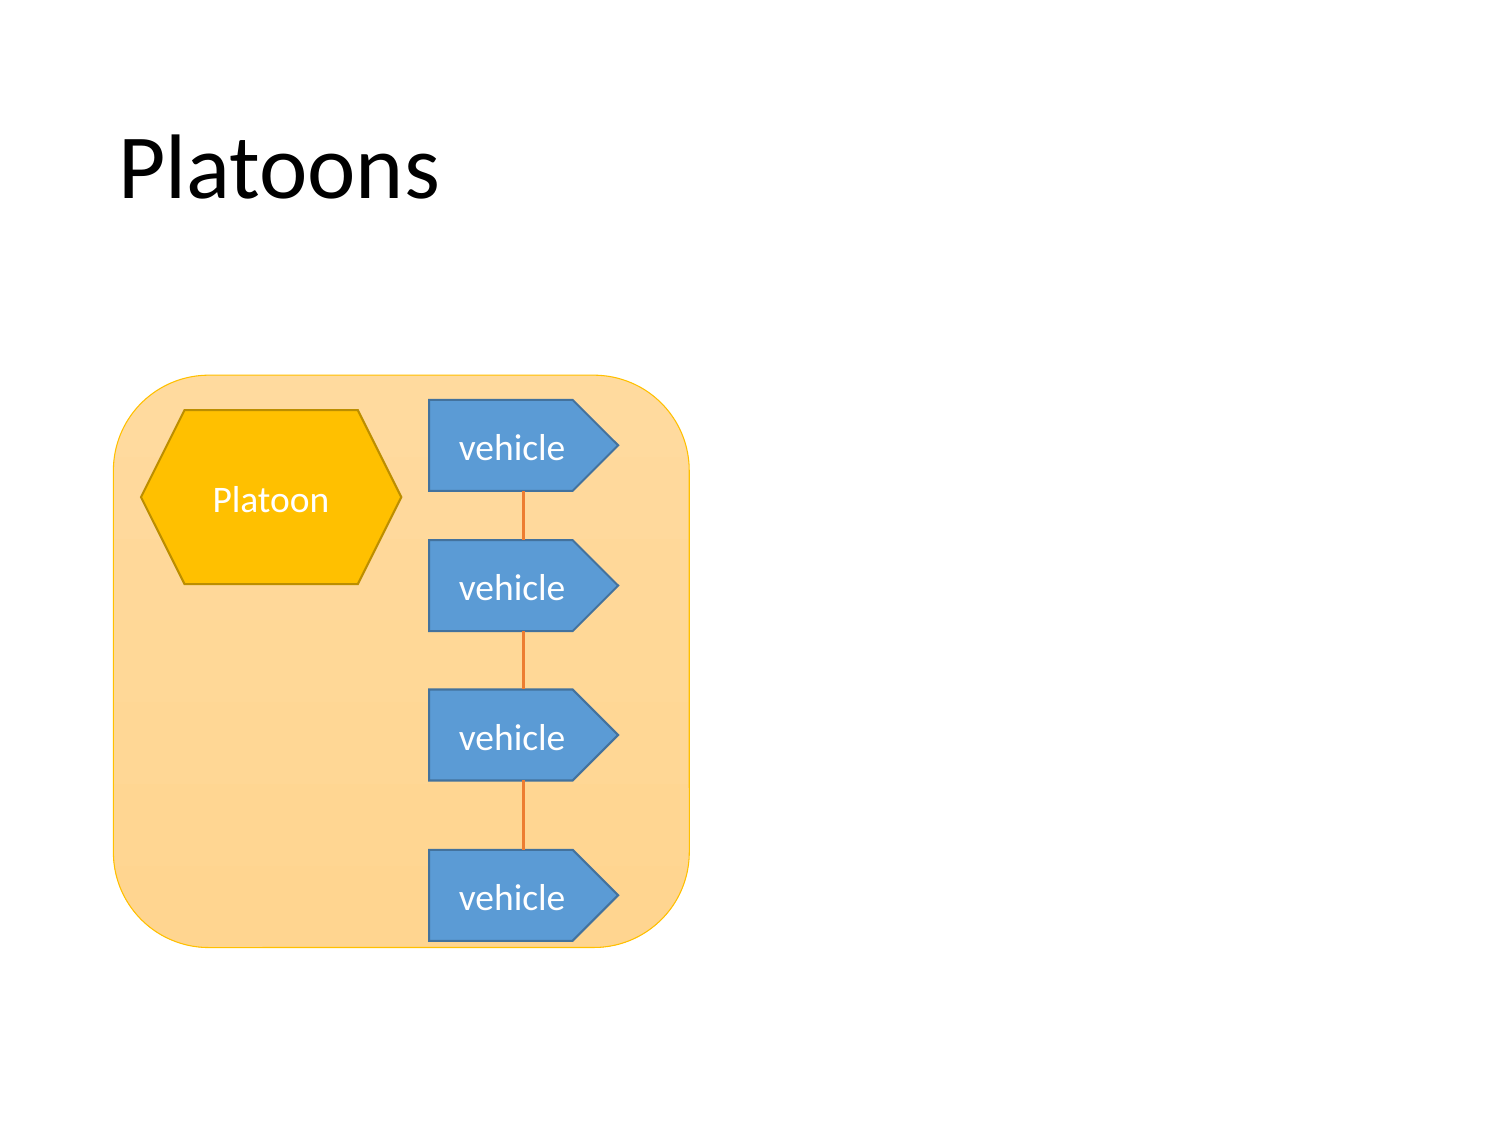

# Platoons

vehicle
Platoon
vehicle
vehicle
vehicle